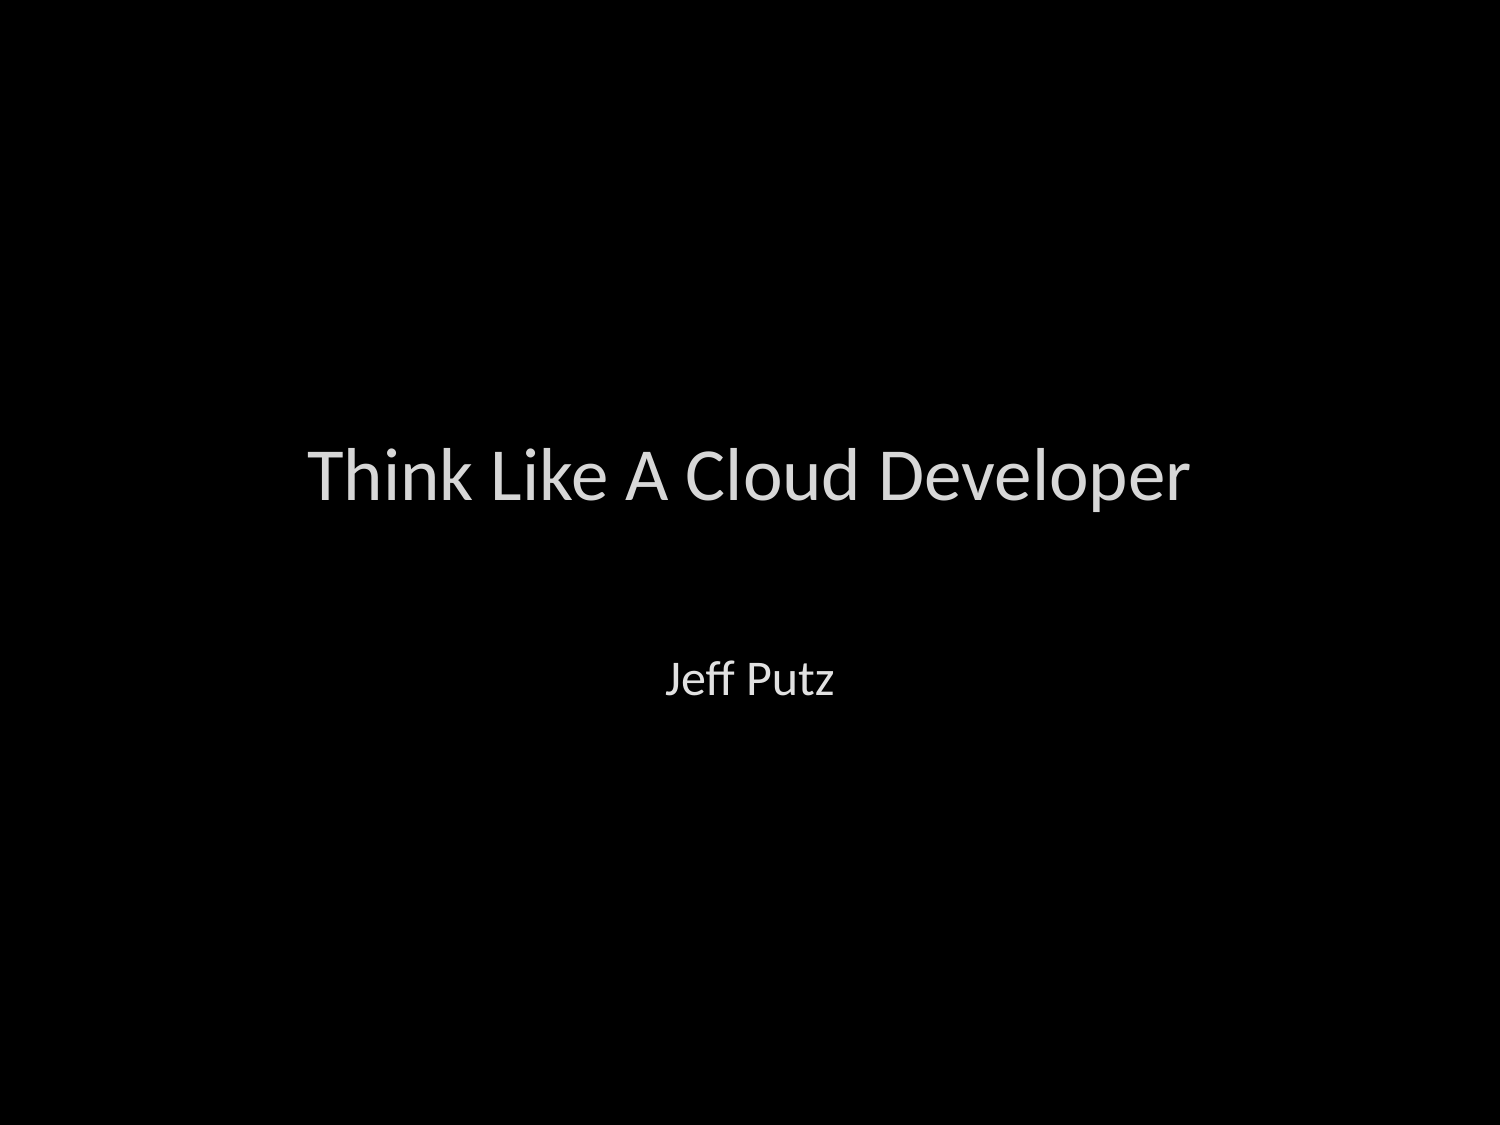

# Think Like A Cloud Developer
Jeff Putz